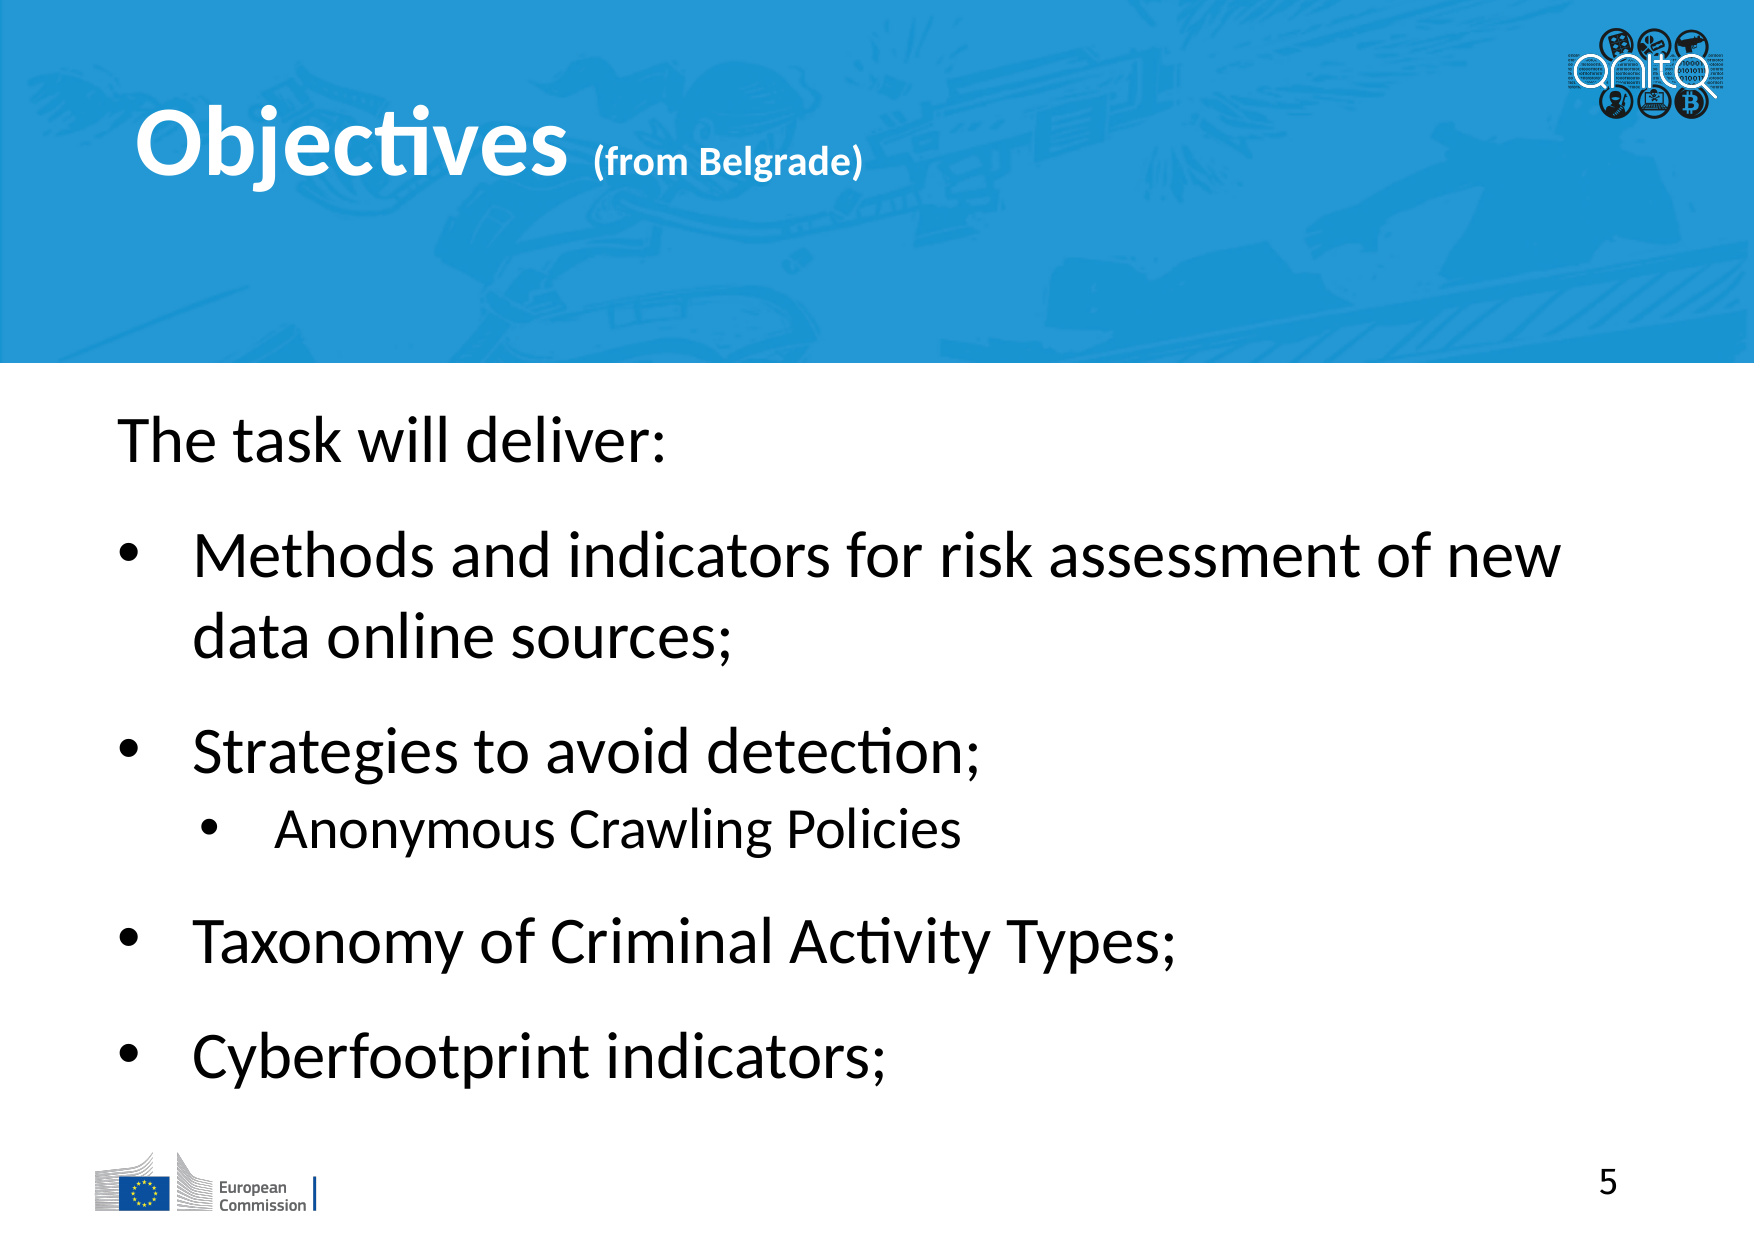

Objectives (from Belgrade)
The task will deliver:
Methods and indicators for risk assessment of new data online sources;
Strategies to avoid detection;
Anonymous Crawling Policies
Taxonomy of Criminal Activity Types;
Cyberfootprint indicators;

5